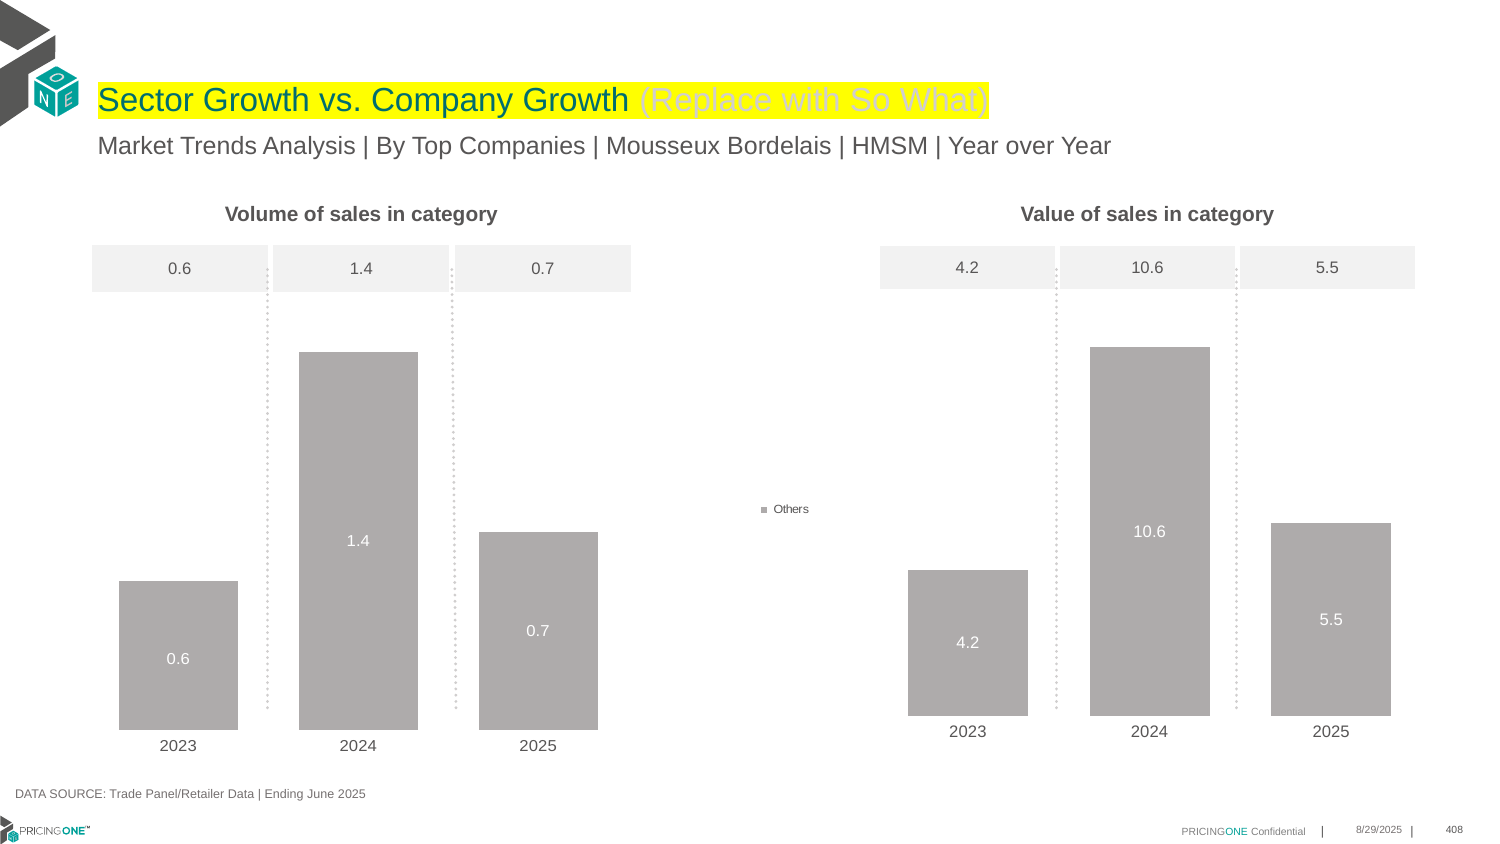

# Sector Growth vs. Company Growth (Replace with So What)
Market Trends Analysis | By Top Companies | Mousseux Bordelais | HMSM | Year over Year
| Value of sales in category |  |  |
| --- | --- | --- |
| 4.2 | 10.6 | 5.5 |
| Volume of sales in category |  |  |
| --- | --- | --- |
| 0.6 | 1.4 | 0.7 |

### Chart

| Category | Others |
|---|---|
| 2023 | 4.208977 |
| 2024 | 10.60131 |
| 2025 | 5.546514 |

### Chart

| Category | Others |
|---|---|
| 2023 | 0.553018 |
| 2024 | 1.400246 |
| 2025 | 0.736594 |
DATA SOURCE: Trade Panel/Retailer Data | Ending June 2025

8/29/2025
408